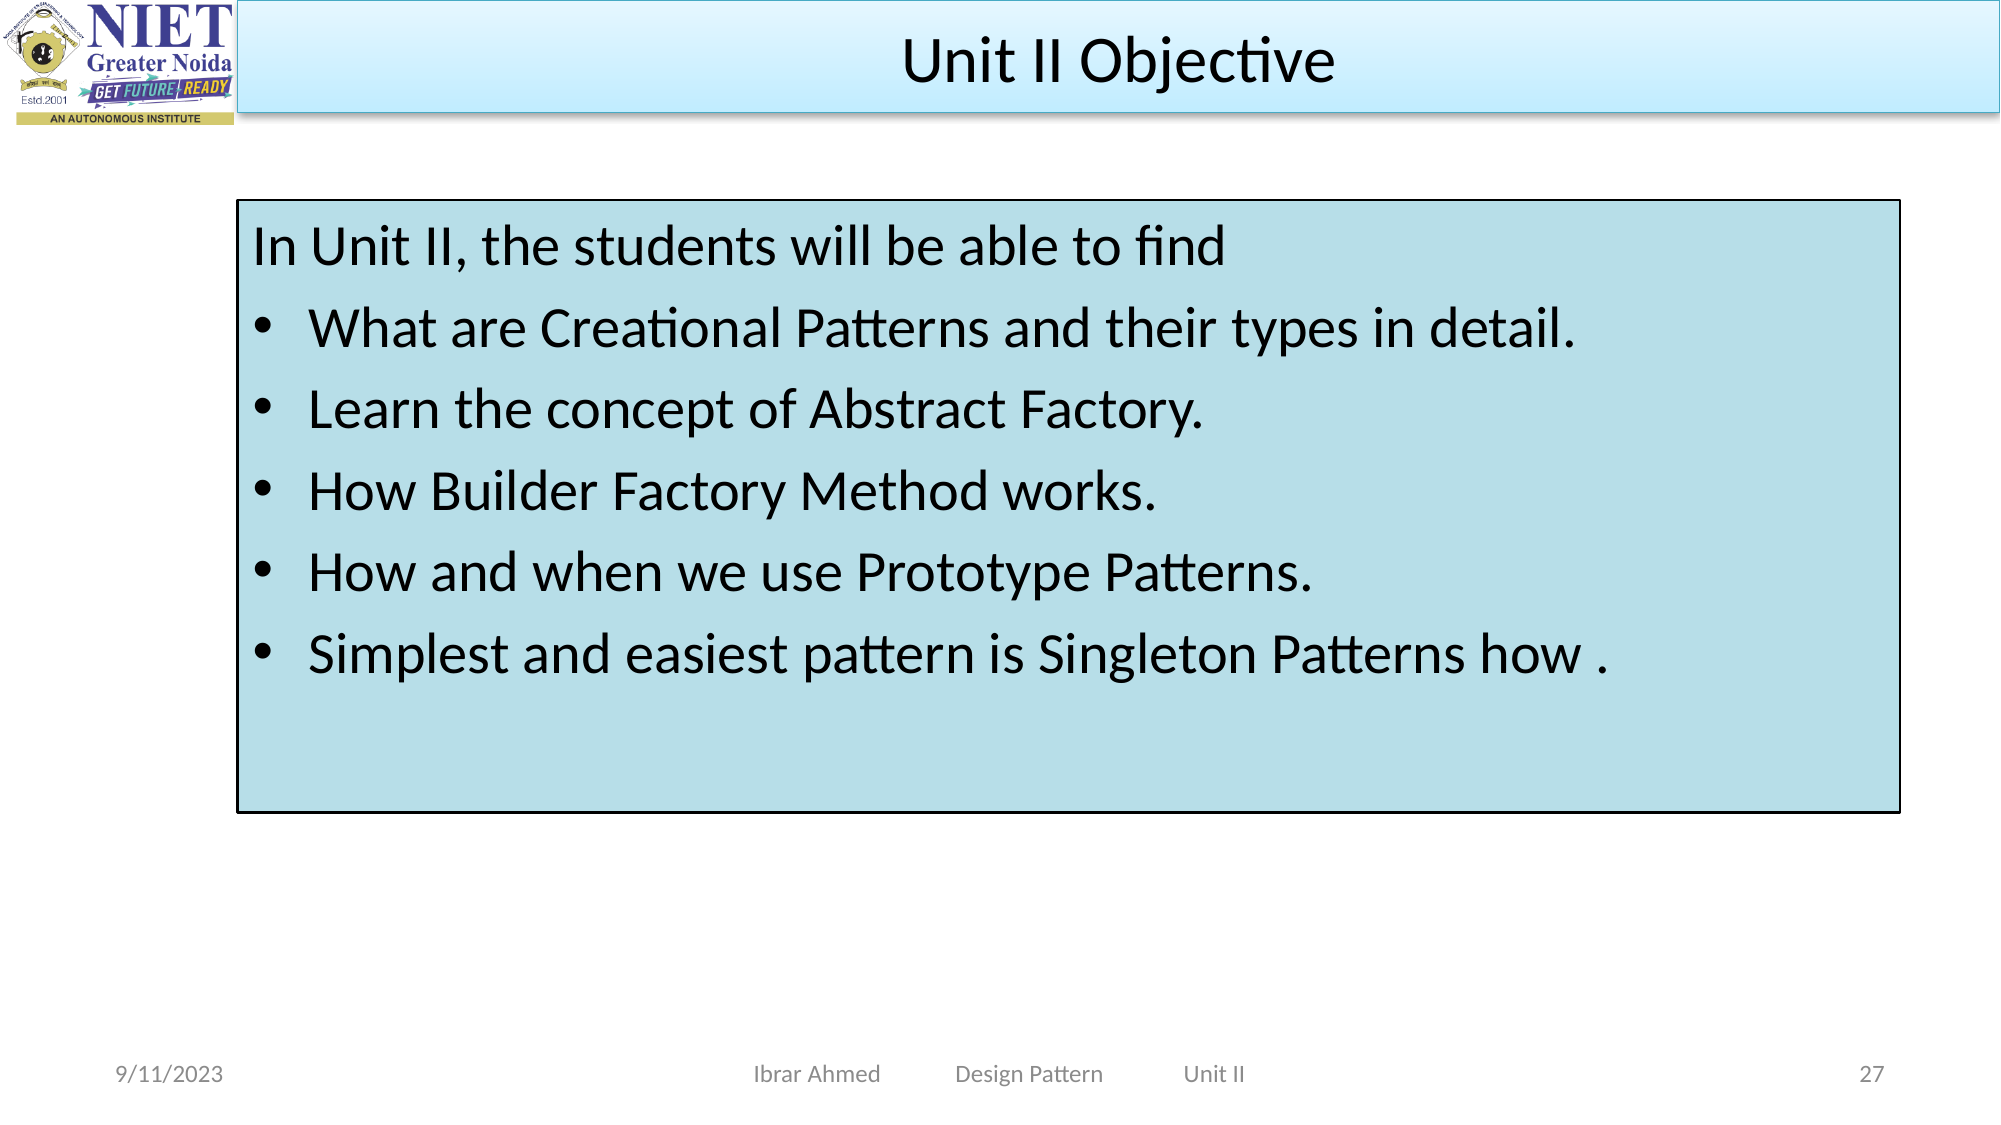

Unit II Objective
In Unit II, the students will be able to find
What are Creational Patterns and their types in detail.
Learn the concept of Abstract Factory.
How Builder Factory Method works.
How and when we use Prototype Patterns.
Simplest and easiest pattern is Singleton Patterns how .

9/11/2023
Ibrar Ahmed             Design Pattern              Unit II
27